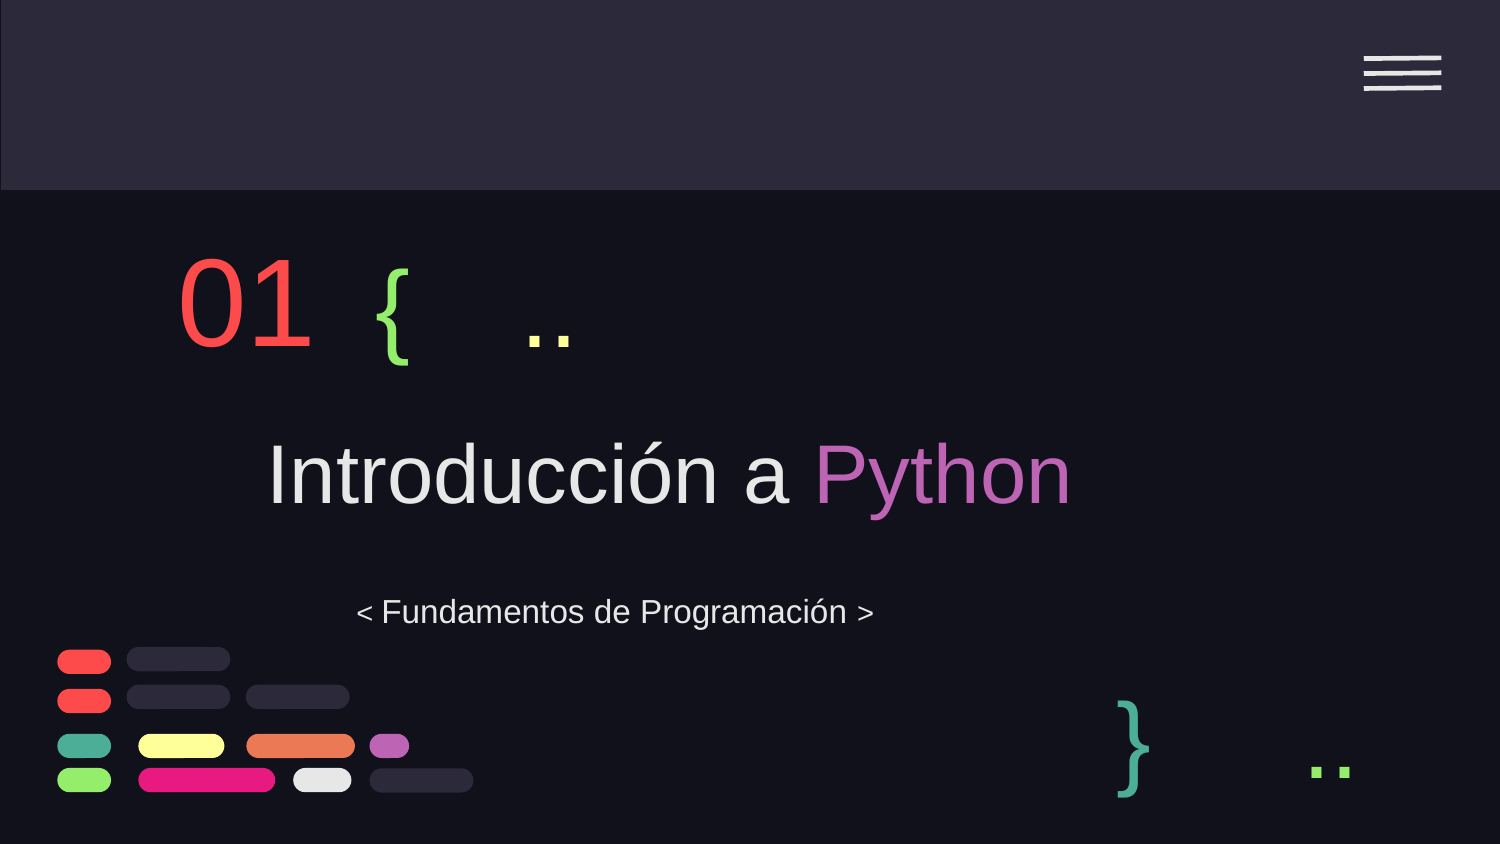

01
{
..
# Introducción a Python
< Fundamentos de Programación >

}
..